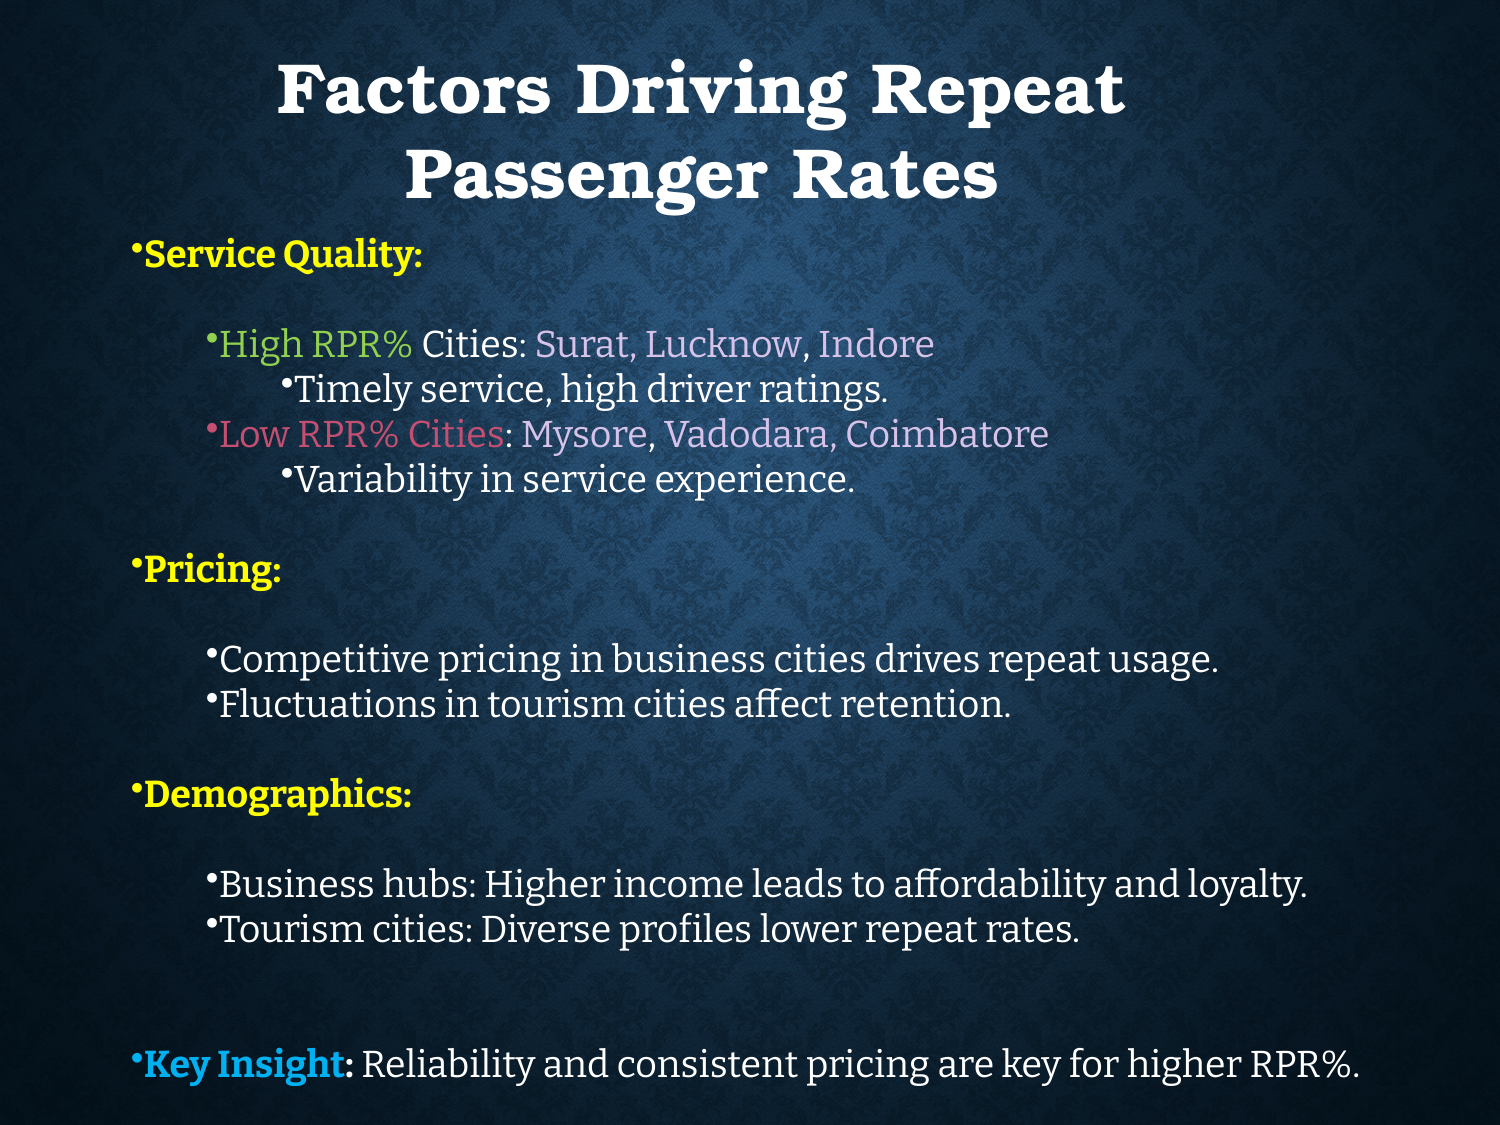

Factors Driving Repeat Passenger Rates
Service Quality:

High RPR% Cities: Surat, Lucknow, Indore
Timely service, high driver ratings.
Low RPR% Cities: Mysore, Vadodara, Coimbatore
Variability in service experience.

Pricing:

Competitive pricing in business cities drives repeat usage.
Fluctuations in tourism cities affect retention.

Demographics:

Business hubs: Higher income leads to affordability and loyalty.
Tourism cities: Diverse profiles lower repeat rates.

Key Insight: Reliability and consistent pricing are key for higher RPR%.